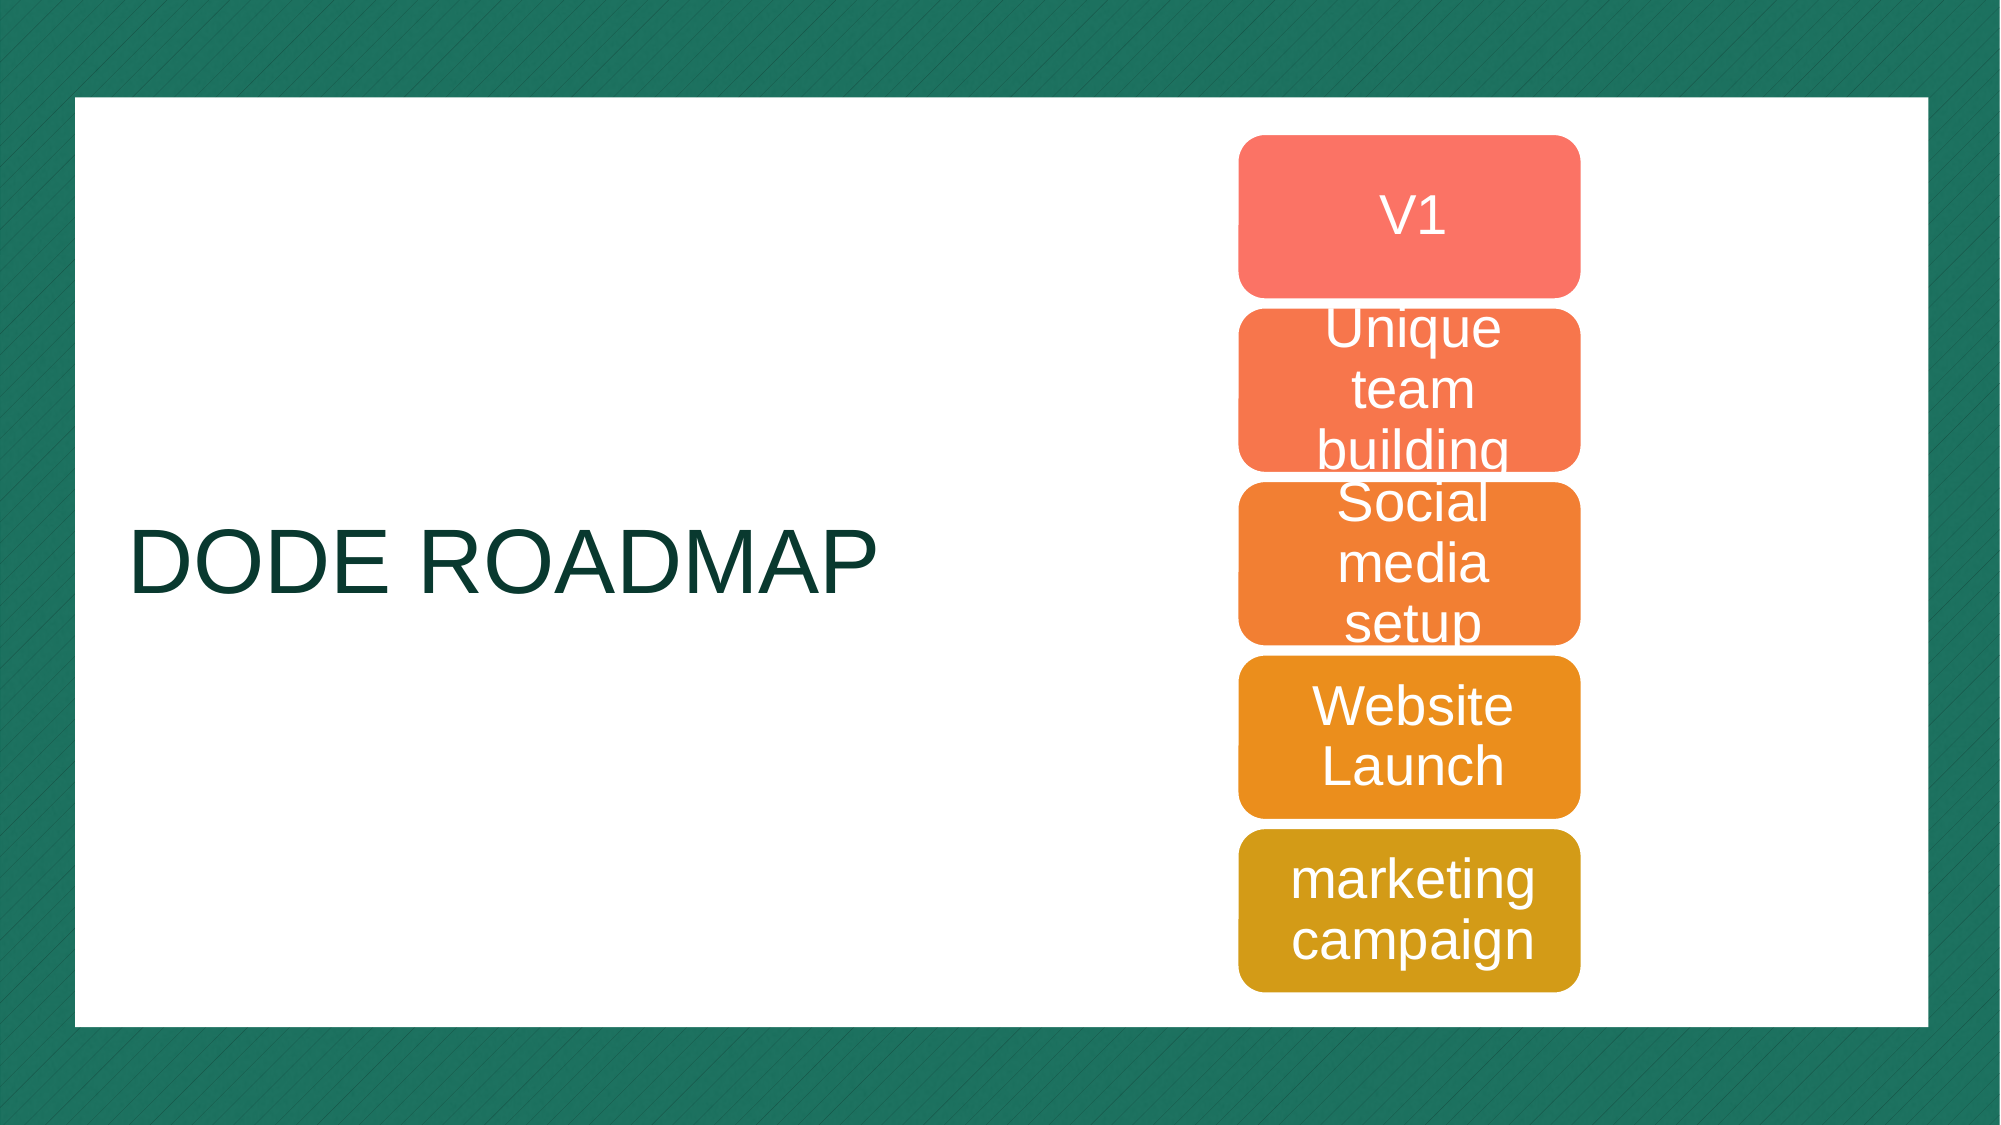

# DODE ROADMAP
V1
Unique team building
Social media setup
Website Launch
marketing campaign